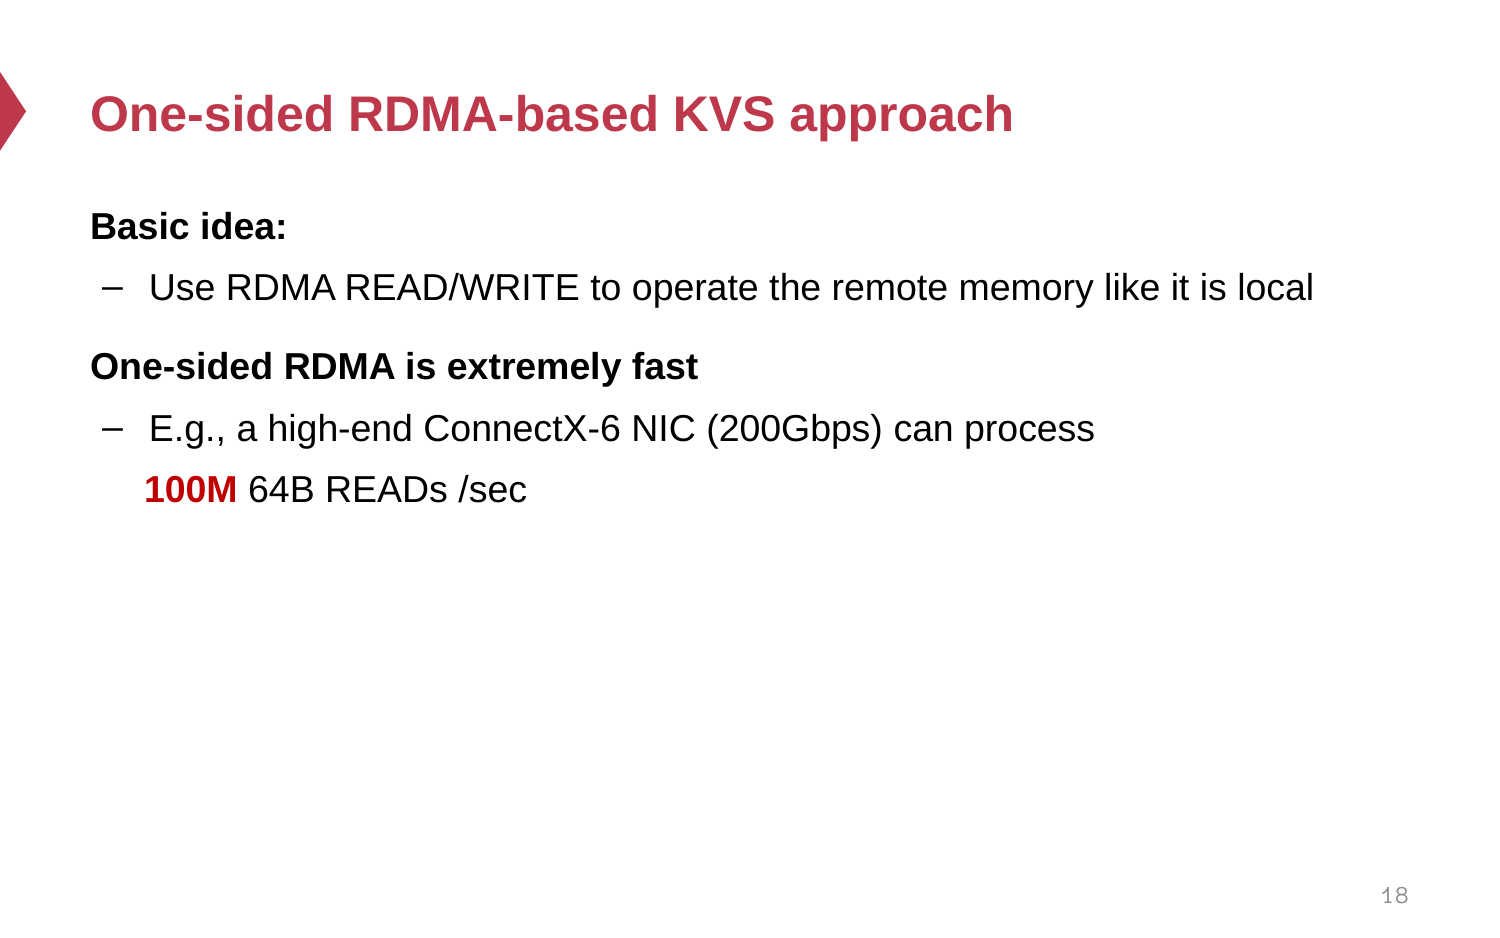

# One-sided RDMA-based KVS approach
Basic idea:
Use RDMA READ/WRITE to operate the remote memory like it is local
One-sided RDMA is extremely fast
E.g., a high-end ConnectX-6 NIC (200Gbps) can process
    100M 64B READs /sec
18